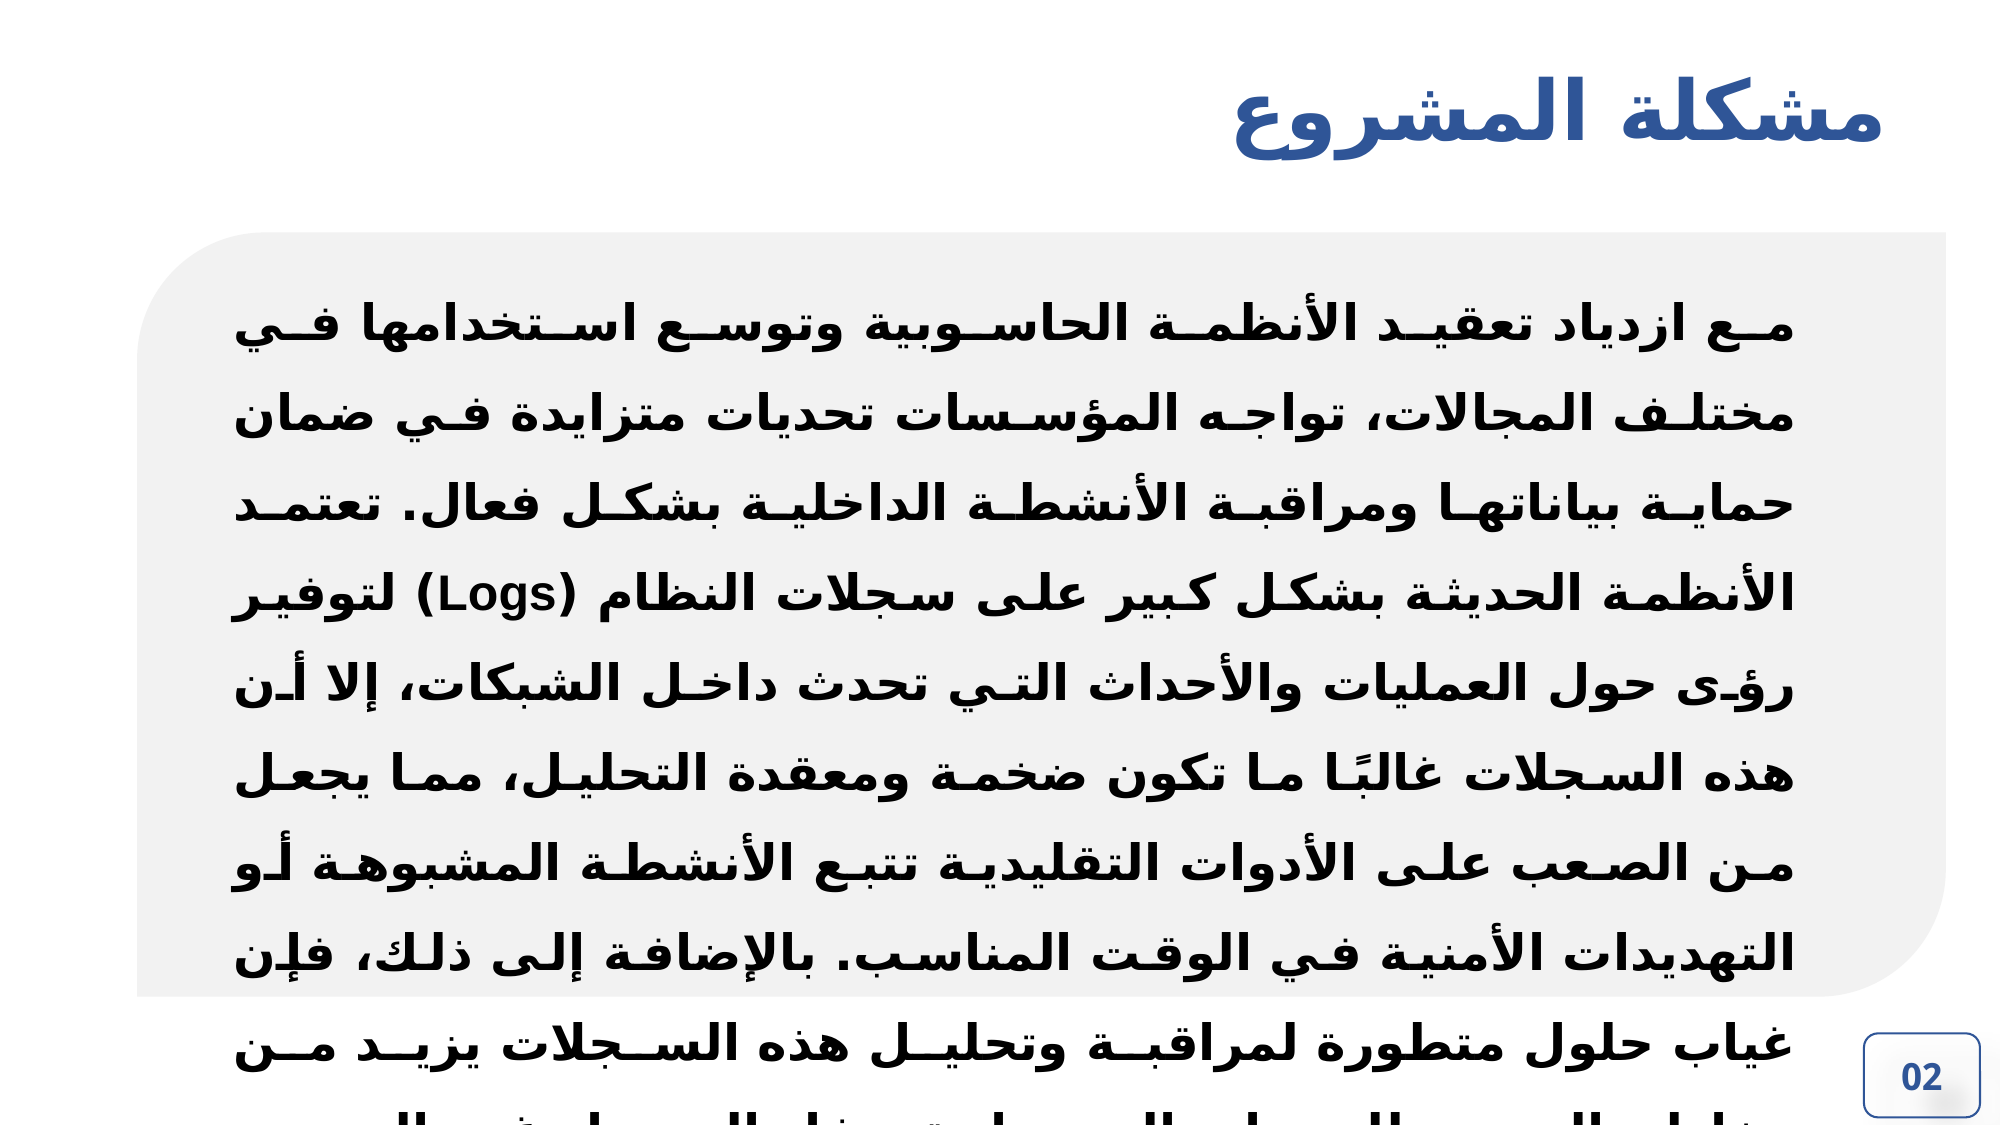

مشكلة المشروع

مع ازدياد تعقيد الأنظمة الحاسوبية وتوسع استخدامها في مختلف المجالات، تواجه المؤسسات تحديات متزايدة في ضمان حماية بياناتها ومراقبة الأنشطة الداخلية بشكل فعال. تعتمد الأنظمة الحديثة بشكل كبير على سجلات النظام (Logs) لتوفير رؤى حول العمليات والأحداث التي تحدث داخل الشبكات، إلا أن هذه السجلات غالبًا ما تكون ضخمة ومعقدة التحليل، مما يجعل من الصعب على الأدوات التقليدية تتبع الأنشطة المشبوهة أو التهديدات الأمنية في الوقت المناسب. بالإضافة إلى ذلك، فإن غياب حلول متطورة لمراقبة وتحليل هذه السجلات يزيد من مخاطر التعرض للهجمات السيبرانية، مثل الوصول غير المصرح به، التعديلات غير المشروعة على الملفات، أو استغلال الثغرات الأمنية.

02